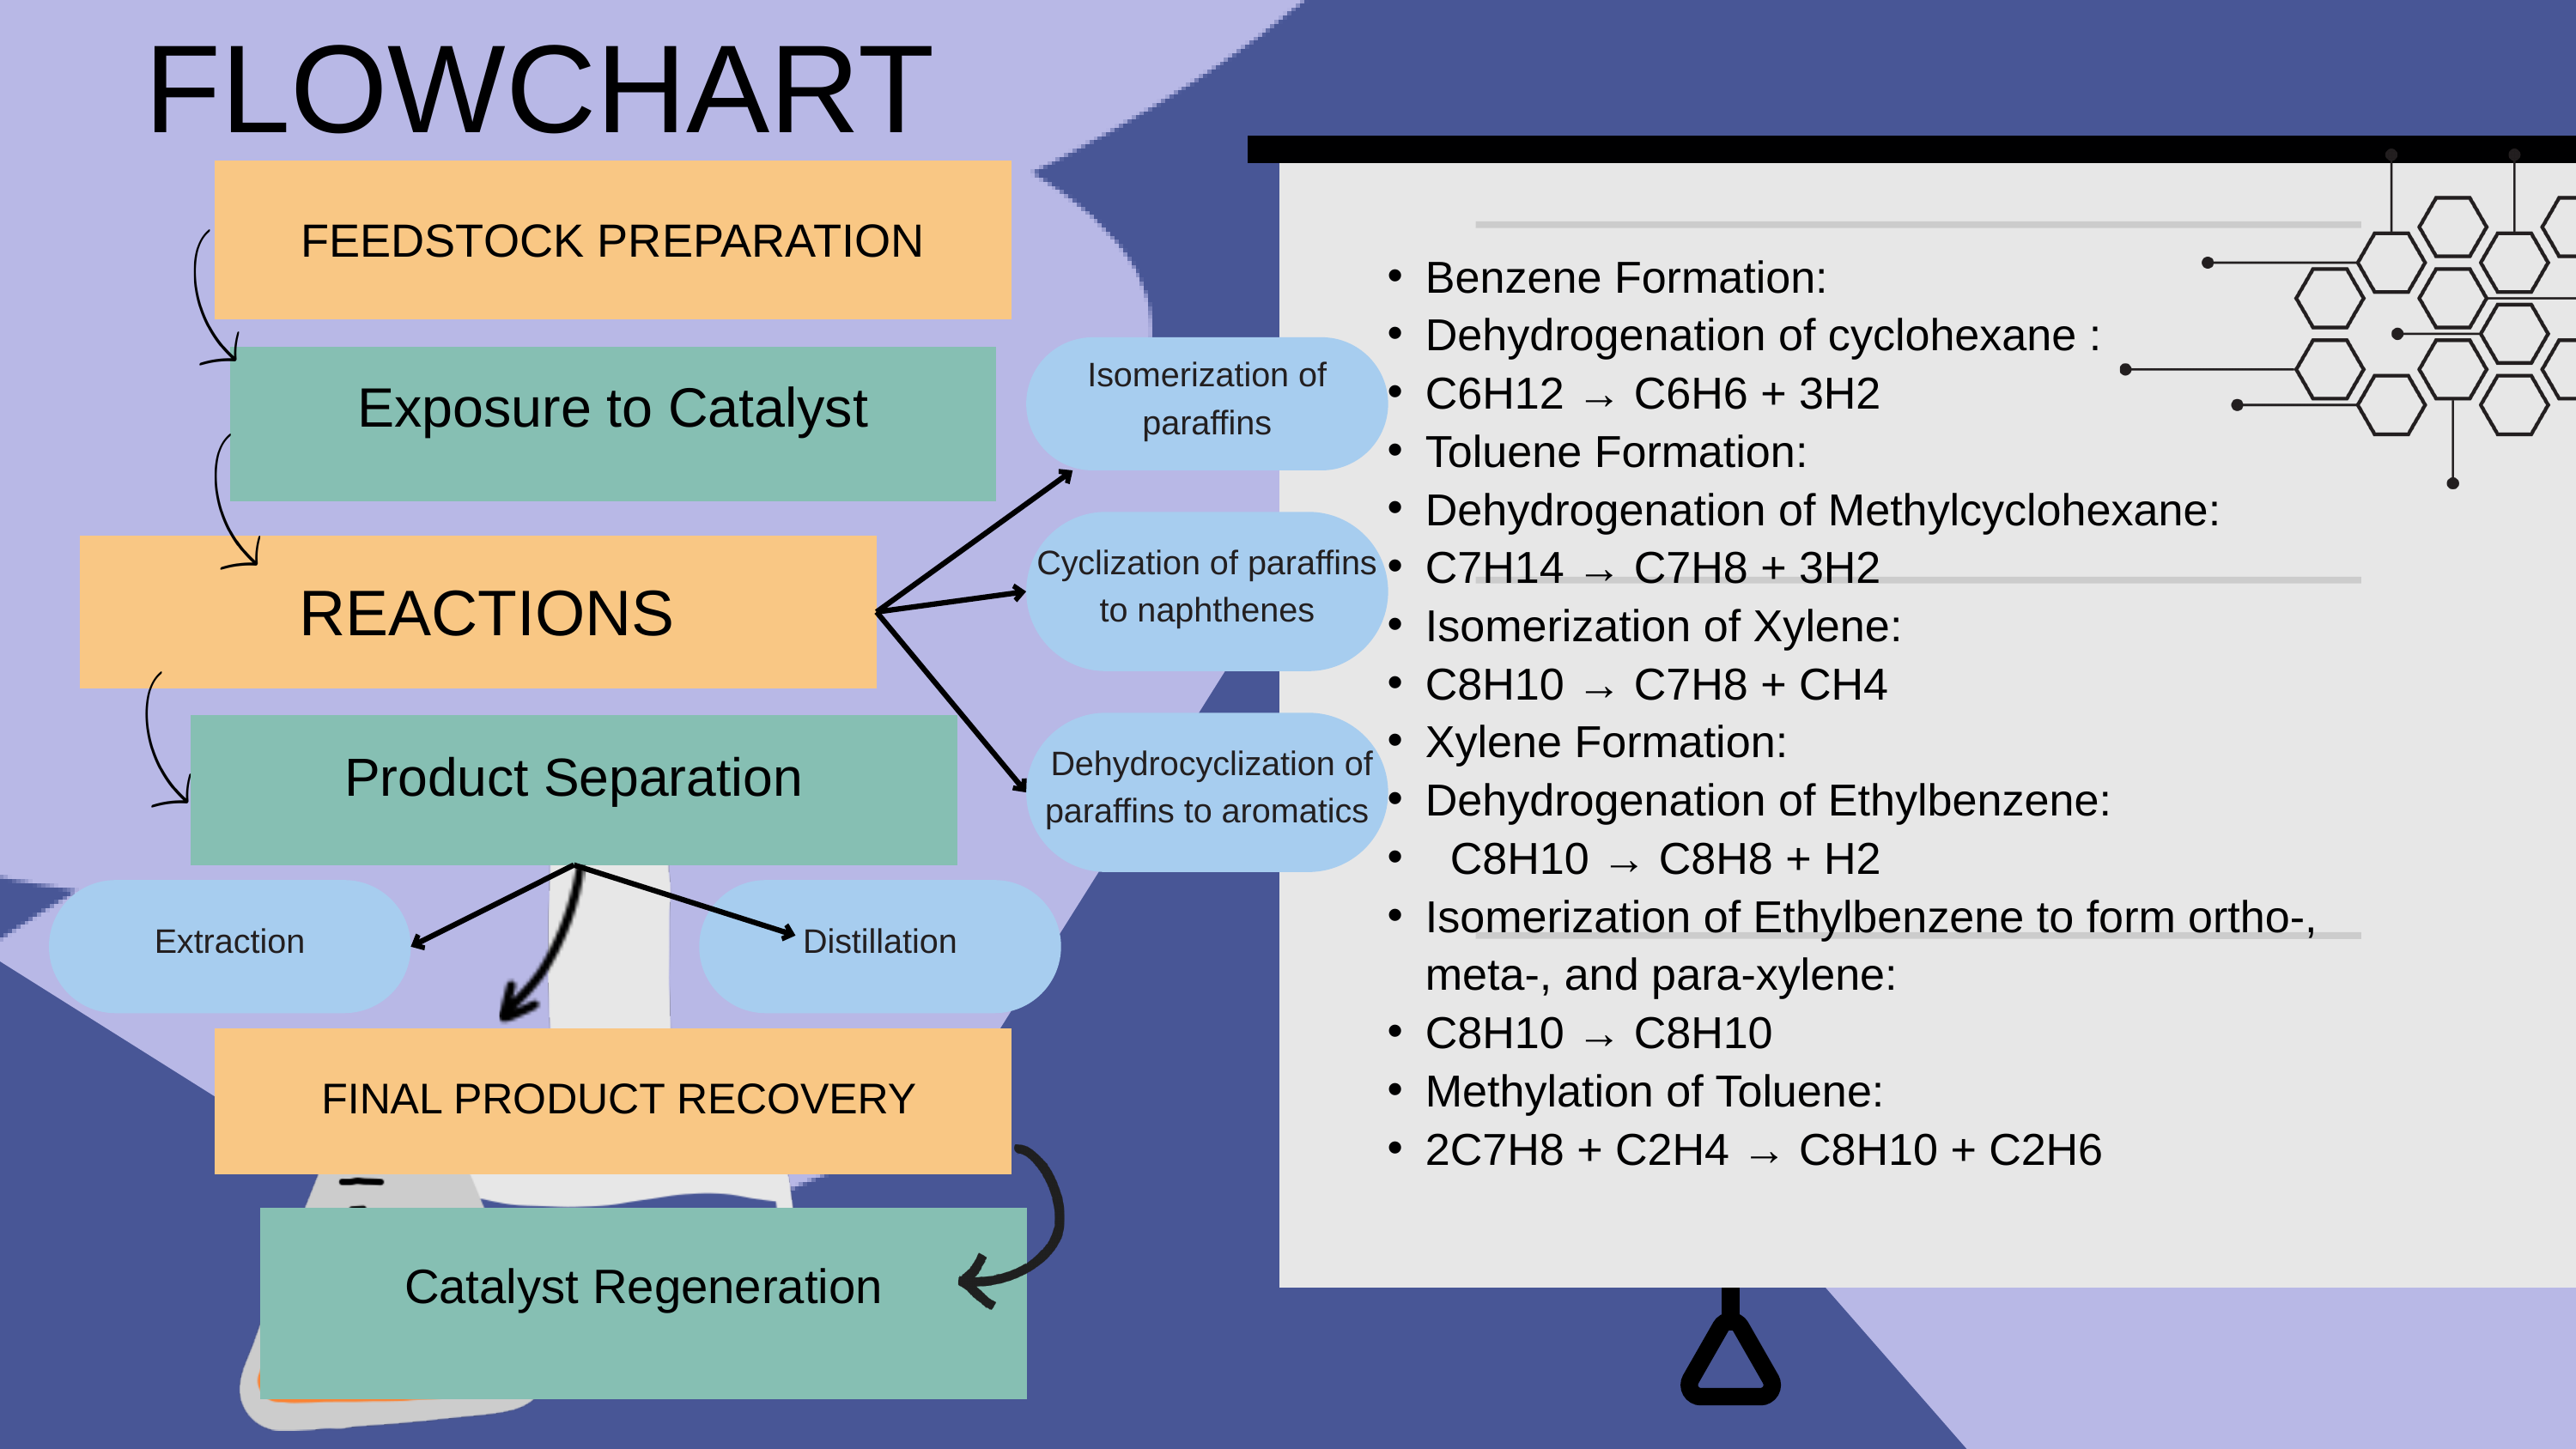

FLOWCHART

FEEDSTOCK PREPARATION

Benzene Formation:
Dehydrogenation of cyclohexane :
C6H12 → C6H6 + 3H2
Toluene Formation:
Dehydrogenation of Methylcyclohexane:
C7H14 → C7H8 + 3H2
Isomerization of Xylene:
C8H10 → C7H8 + CH4
Xylene Formation:
Dehydrogenation of Ethylbenzene:
  C8H10 → C8H8 + H2
Isomerization of Ethylbenzene to form ortho-, meta-, and para-xylene:
C8H10 → C8H10
Methylation of Toluene:
2C7H8 + C2​H4 → C8H10 + C2H6

Isomerization of paraffins

Exposure to Catalyst

Cyclization of paraffins to naphthenes

 REACTIONS

 Dehydrocyclization of paraffins to aromatics

 Product Separation

Extraction

Distillation

 FINAL PRODUCT RECOVERY

Catalyst Regeneration